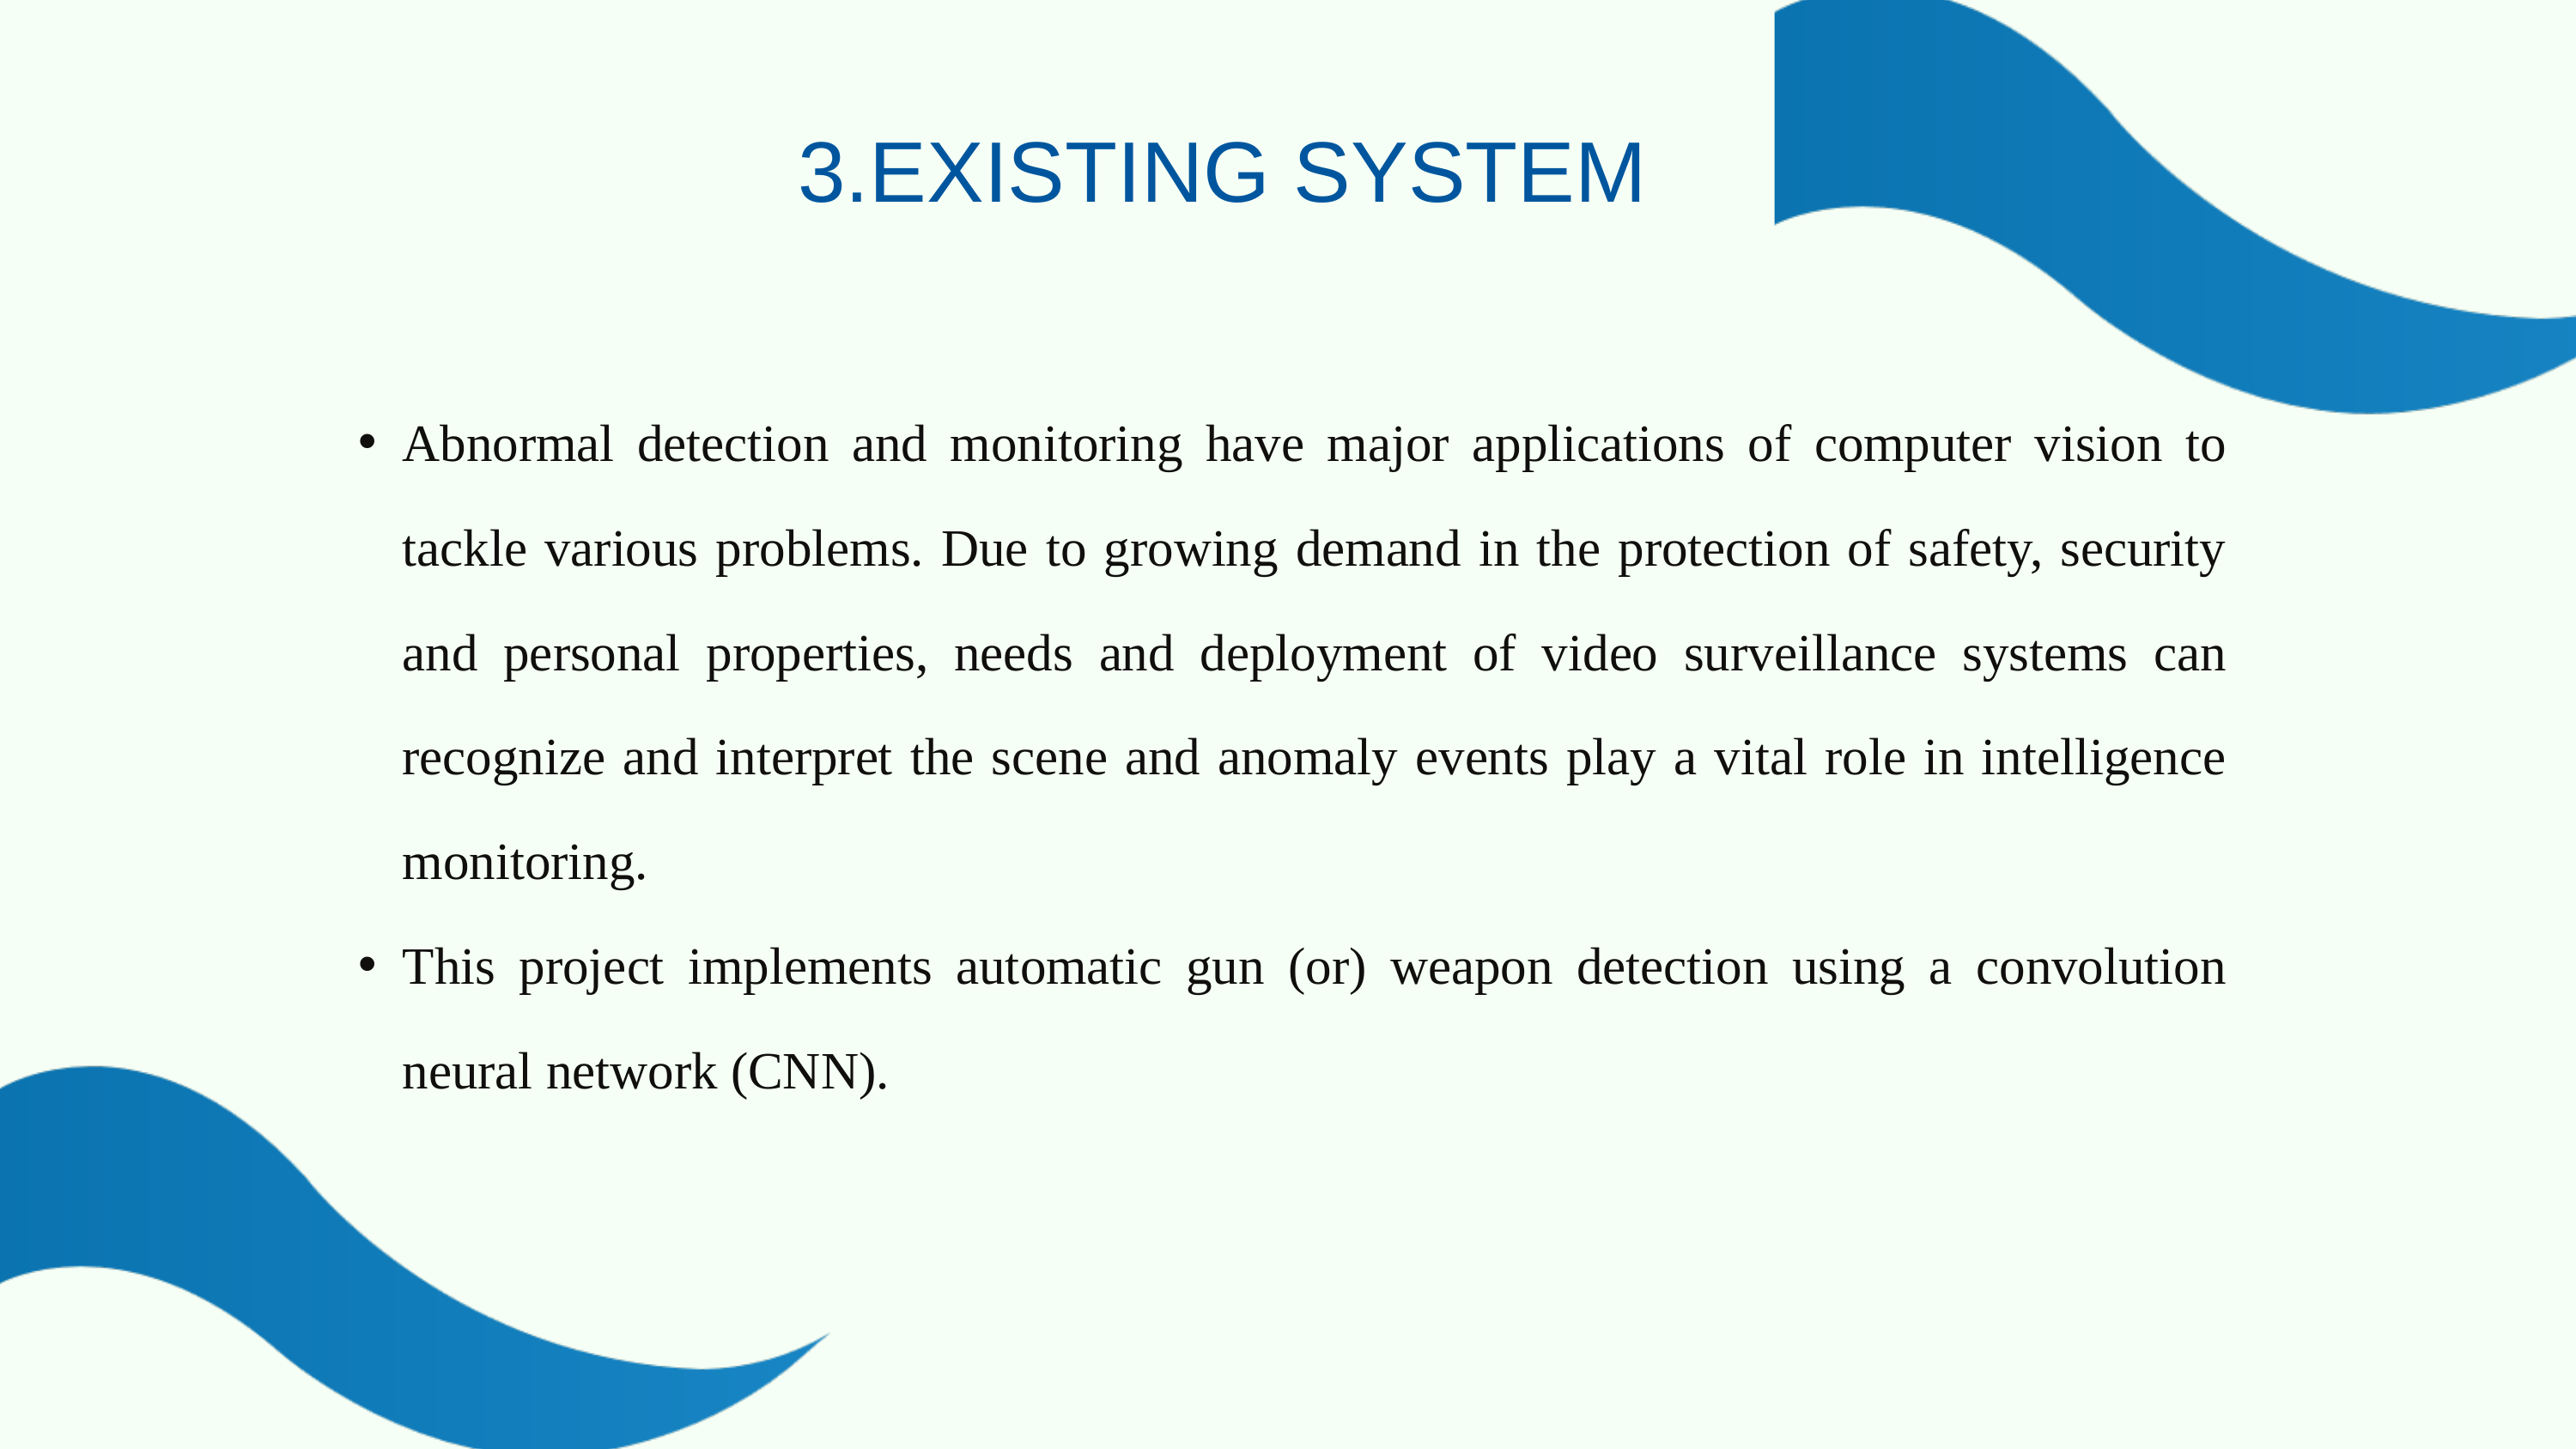

3.EXISTING SYSTEM
Abnormal detection and monitoring have major applications of computer vision to tackle various problems. Due to growing demand in the protection of safety, security and personal properties, needs and deployment of video surveillance systems can recognize and interpret the scene and anomaly events play a vital role in intelligence monitoring.
This project implements automatic gun (or) weapon detection using a convolution neural network (CNN).